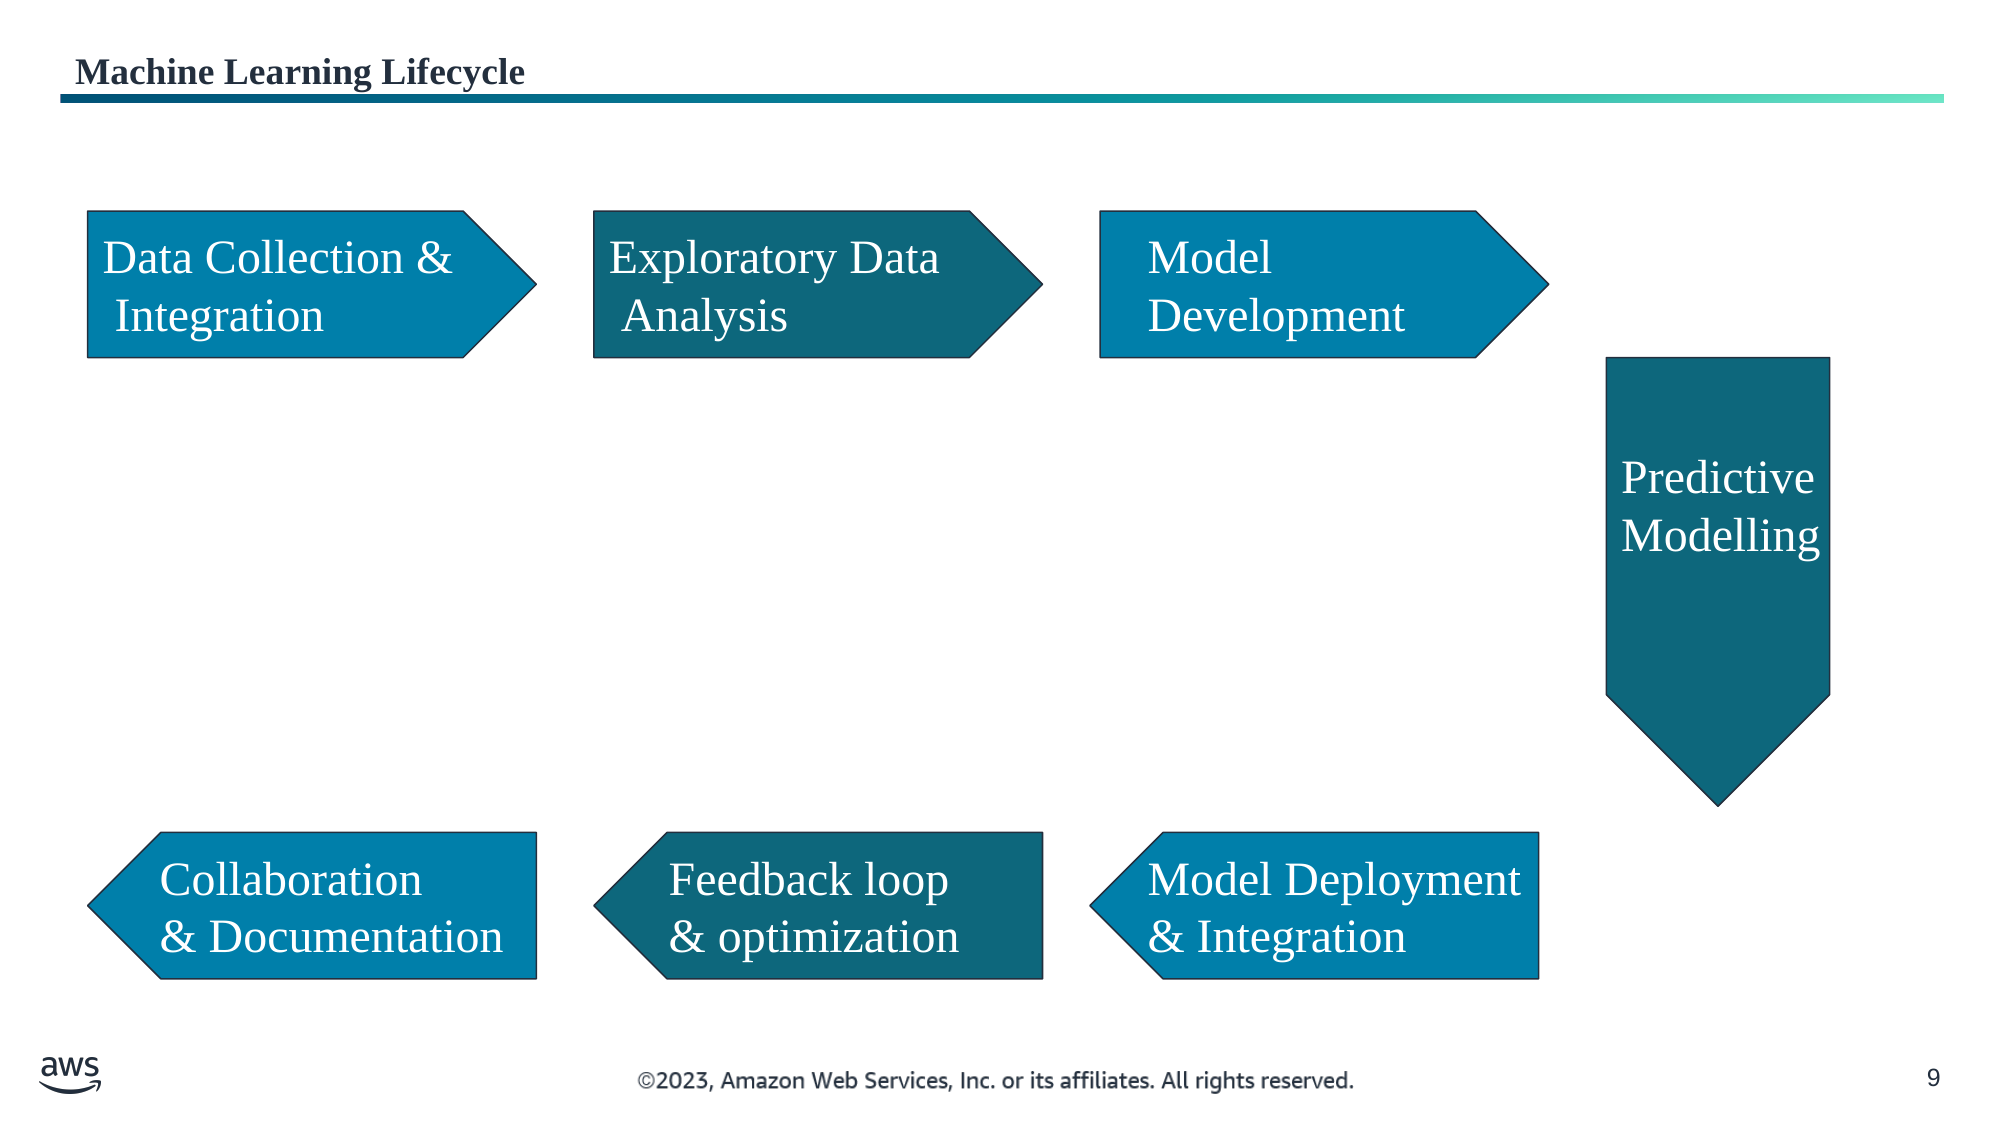

# Machine Learning Lifecycle

Data Collection &
 Integration

Exploratory Data
 Analysis

Model
Development
Predictive
Modelling

Collaboration
& Documentation

Feedback loop
& optimization

Model Deployment
& Integration
9